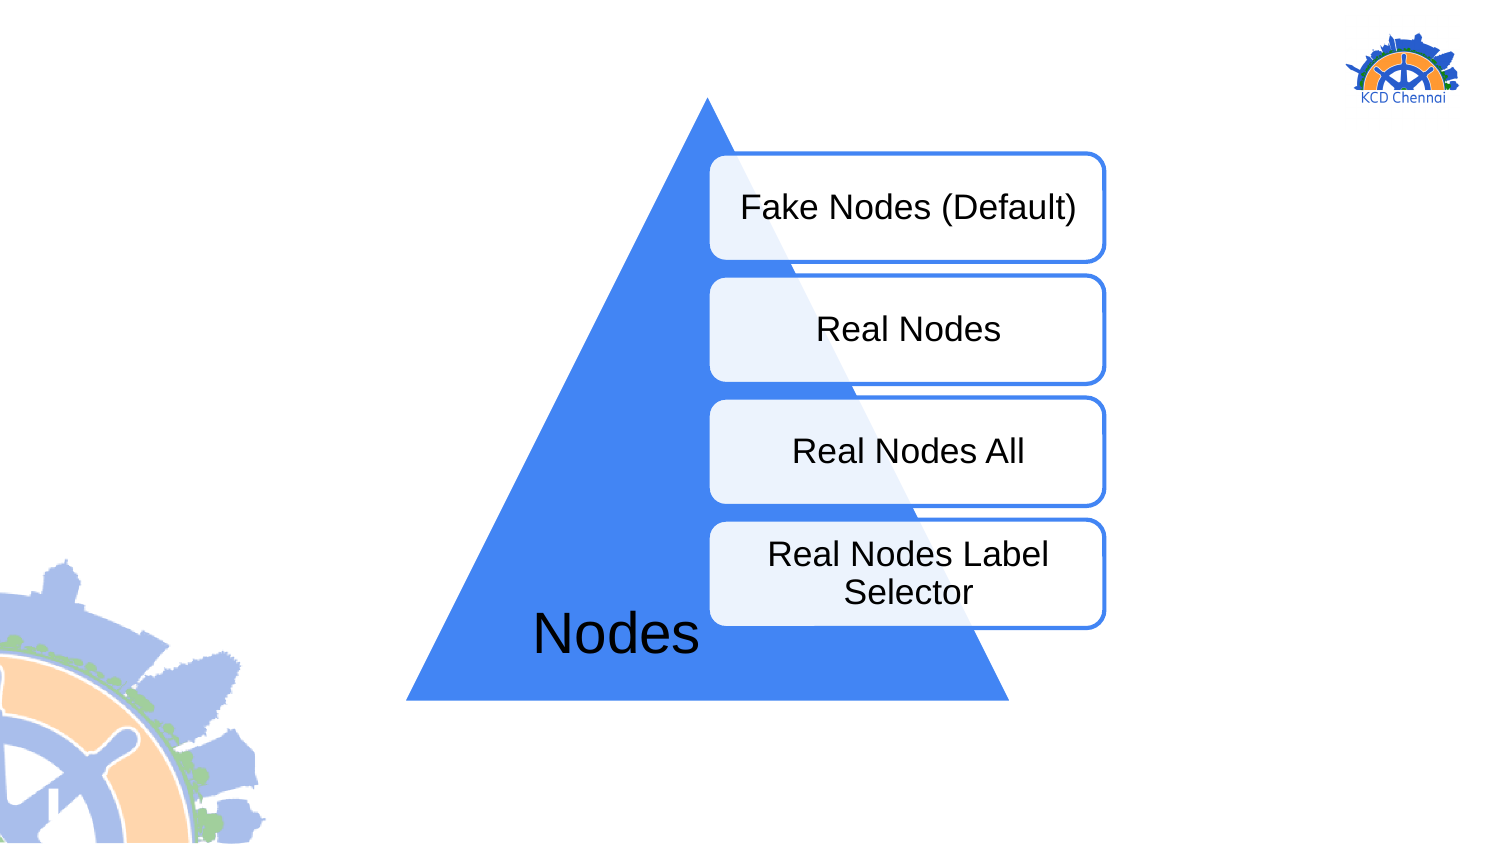

Fake Nodes (Default)
Real Nodes
Real Nodes All
Real Nodes Label Selector
# Nodes